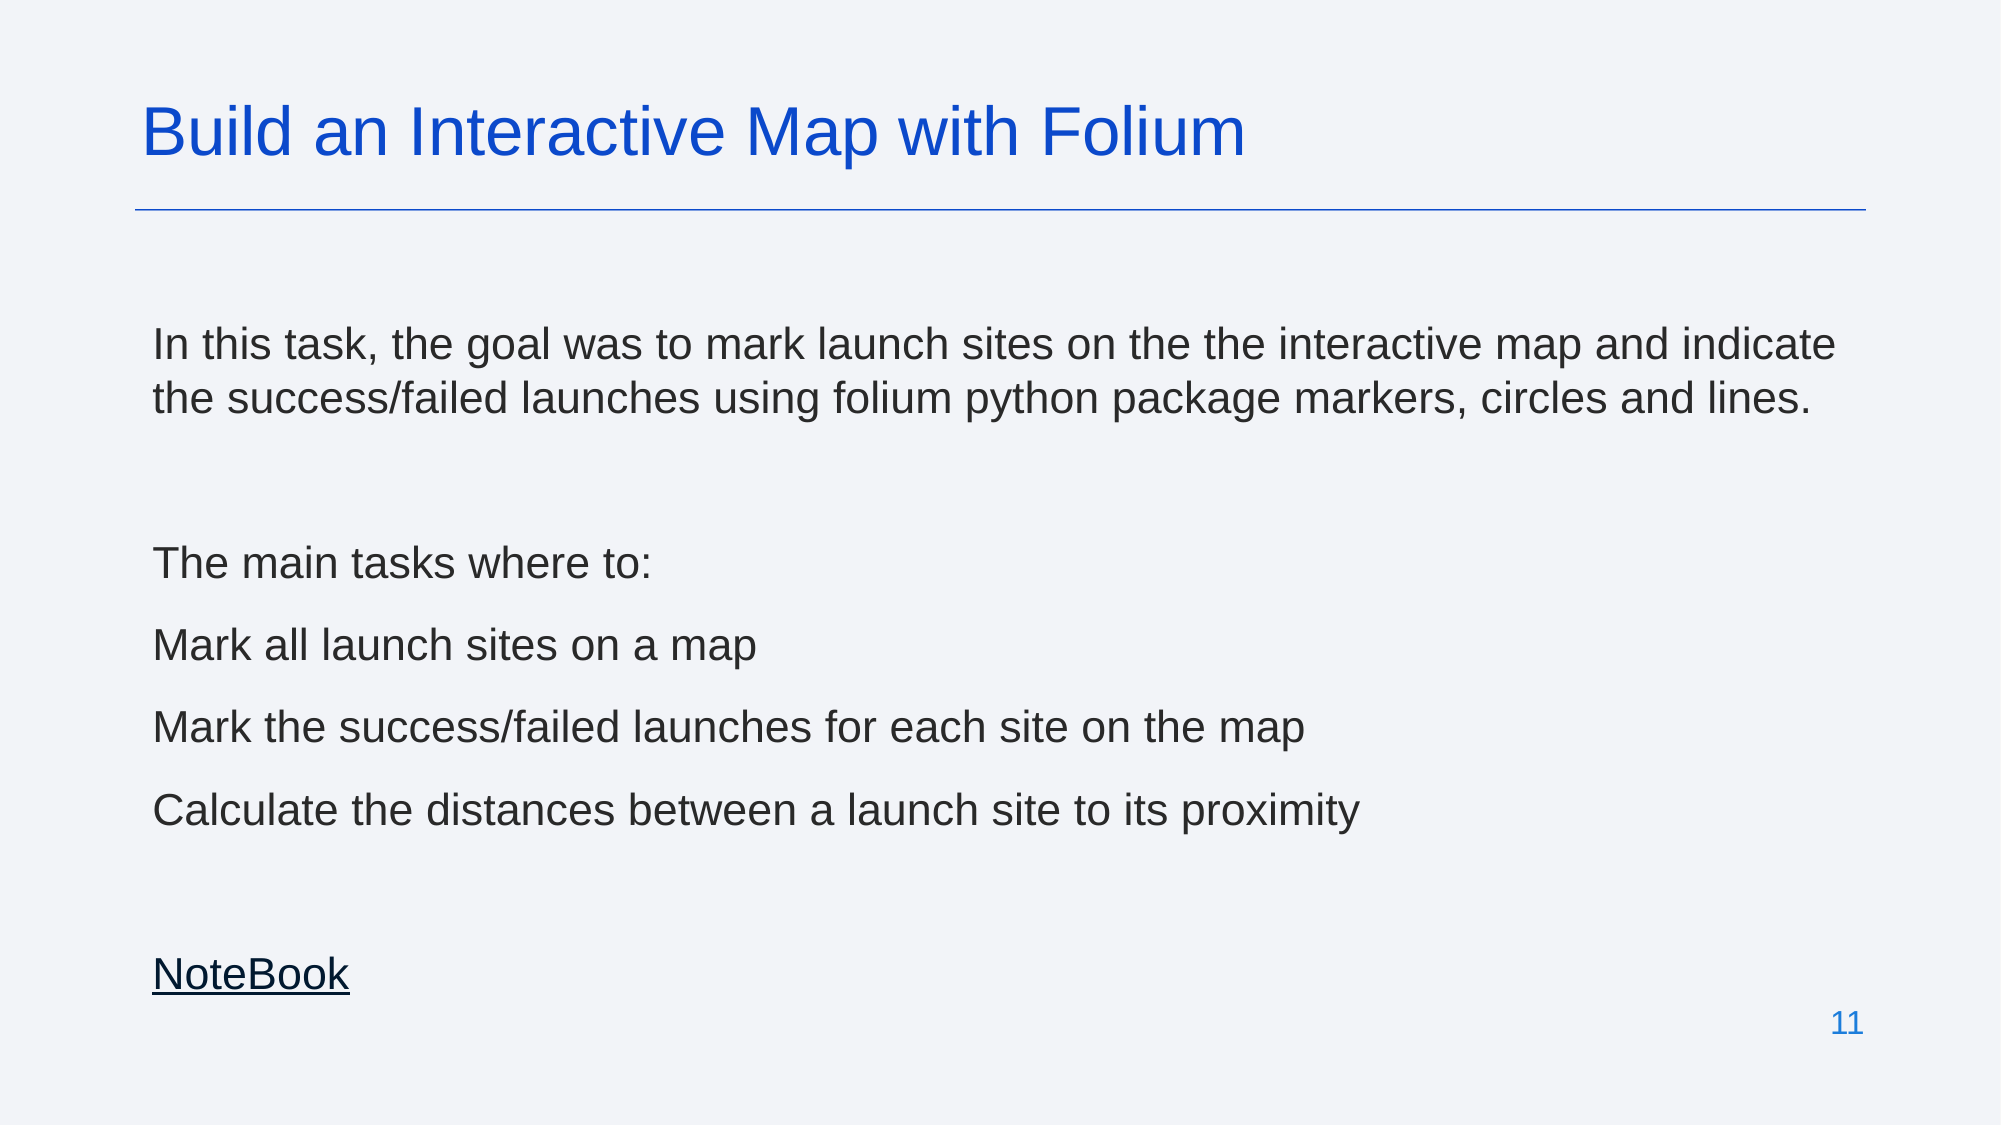

Build an Interactive Map with Folium
# In this task, the goal was to mark launch sites on the the interactive map and indicate the success/failed launches using folium python package markers, circles and lines.

The main tasks where to:
Mark all launch sites on a map
Mark the success/failed launches for each site on the map
Calculate the distances between a launch site to its proximity

NoteBook
11